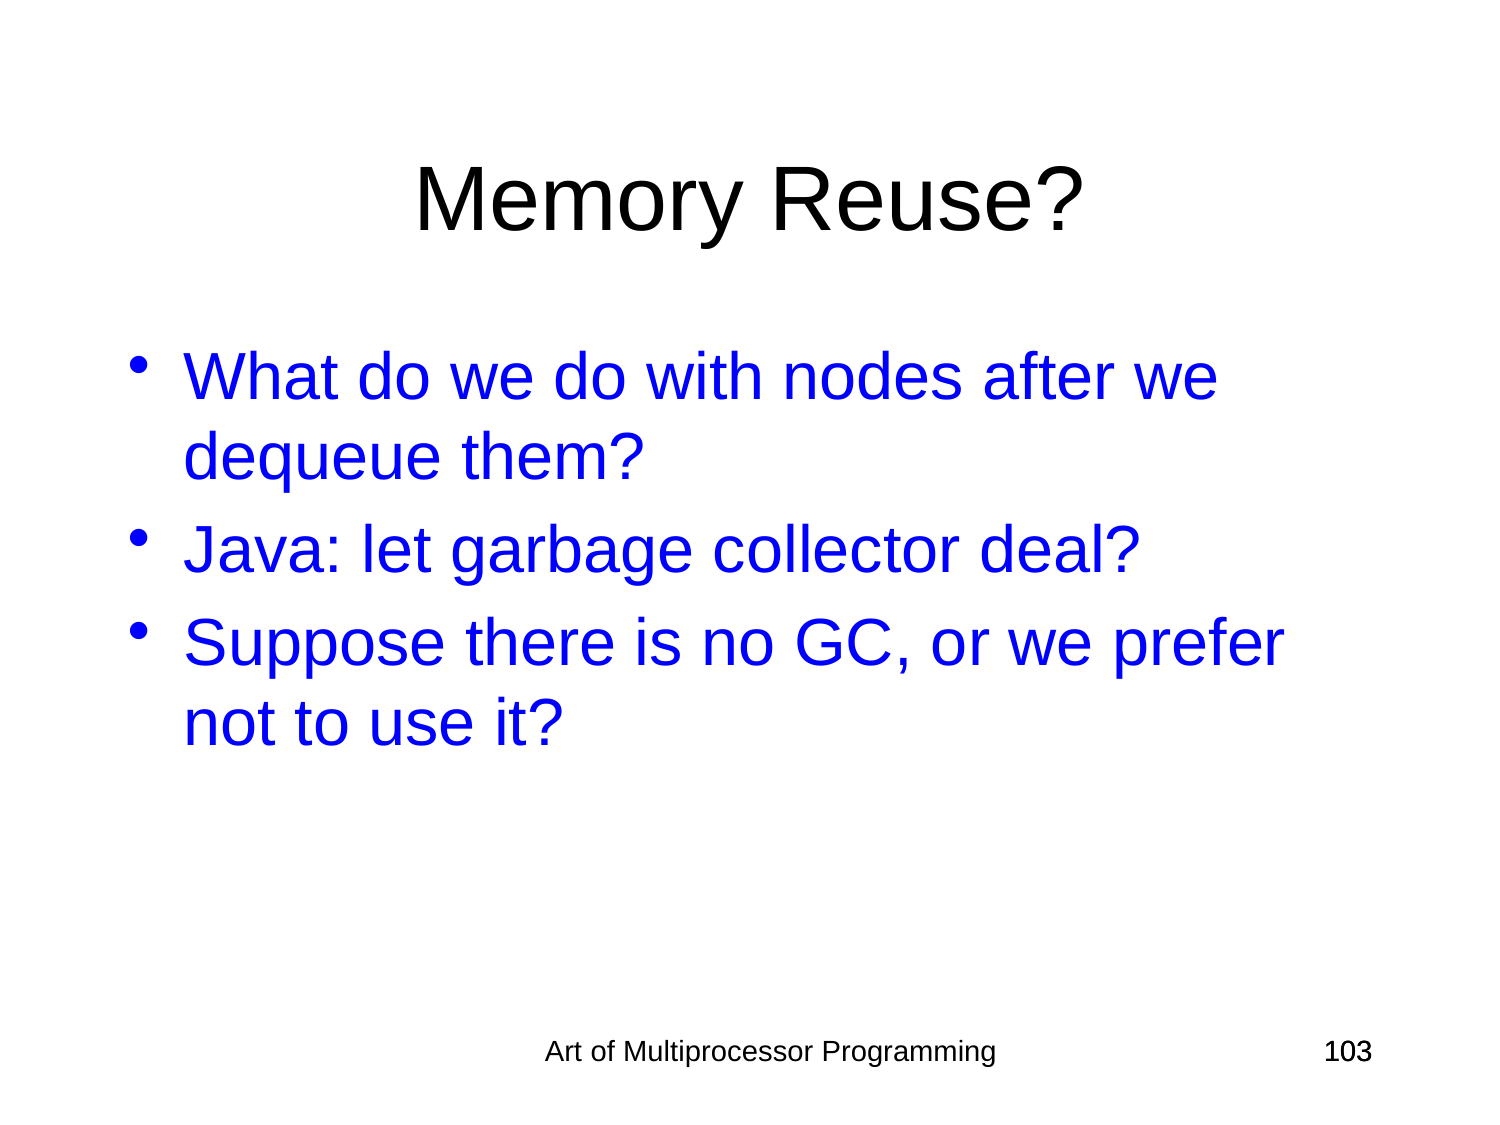

Memory Reuse?
What do we do with nodes after we dequeue them?
Java: let garbage collector deal?
Suppose there is no GC, or we prefer not to use it?
Art of Multiprocessor Programming
103
103